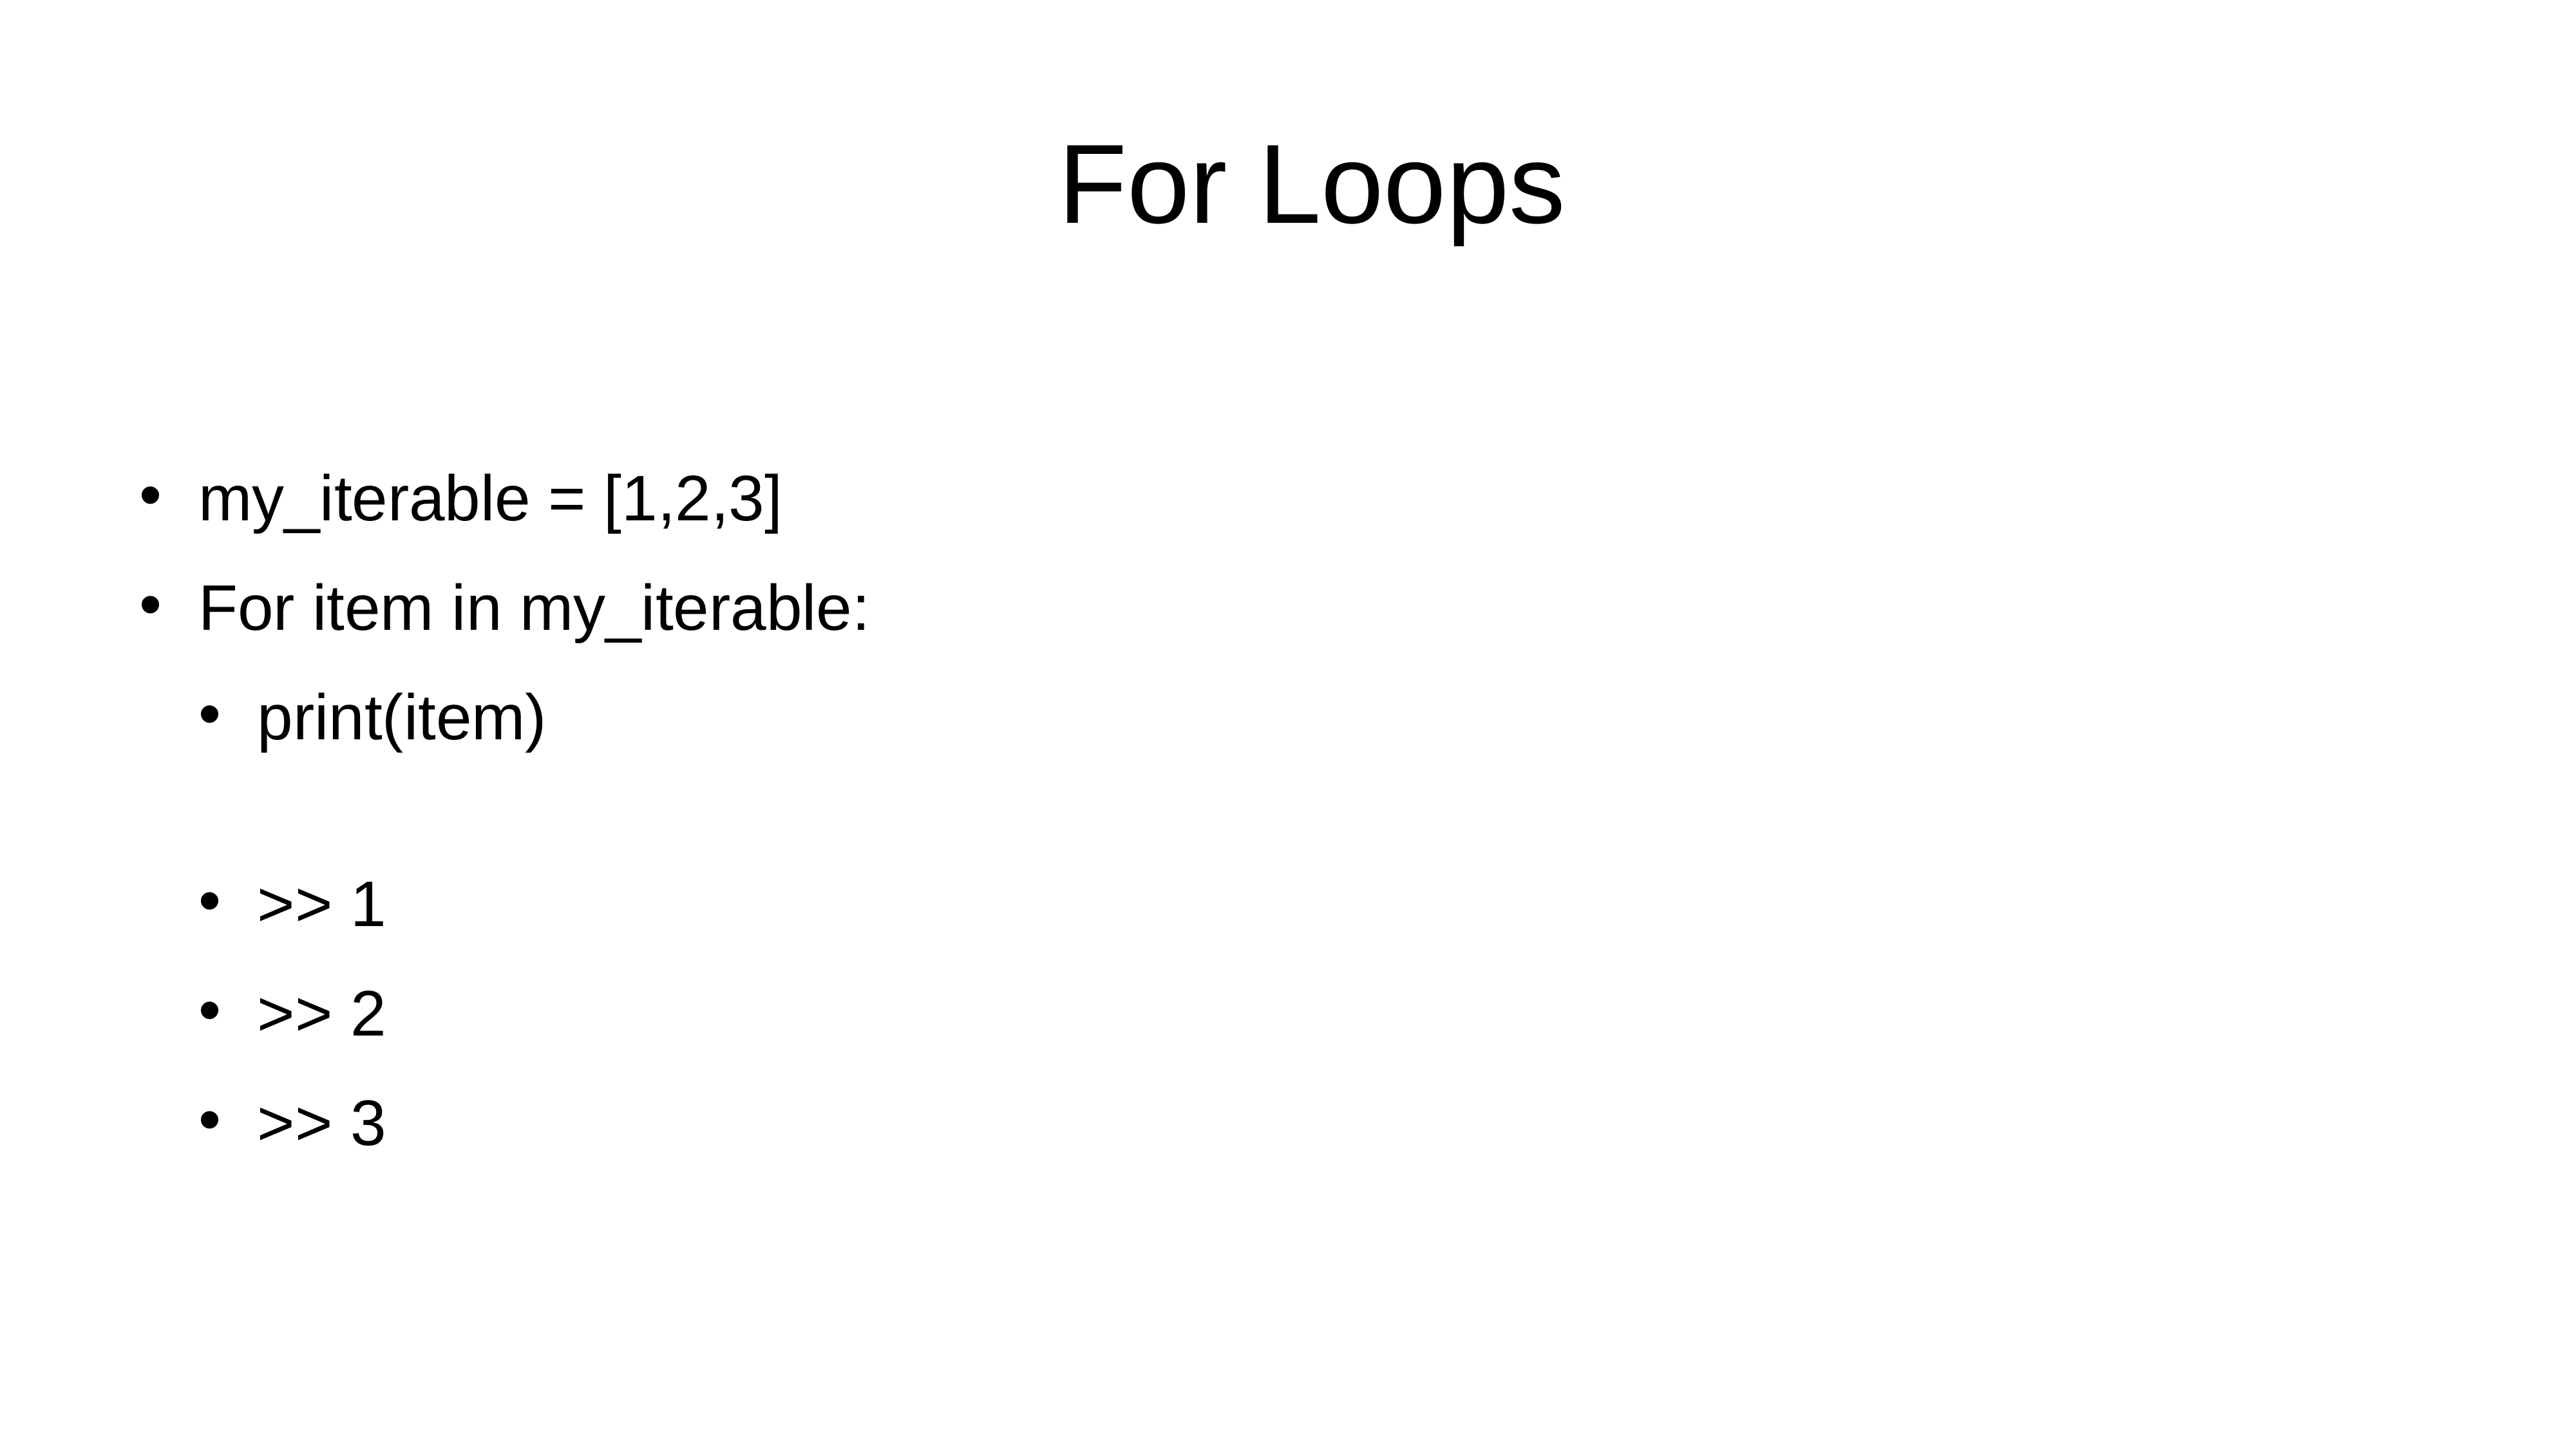

# For Loops
my_iterable = [1,2,3]
For item in my_iterable:
print(item)
>> 1
>> 2
>> 3